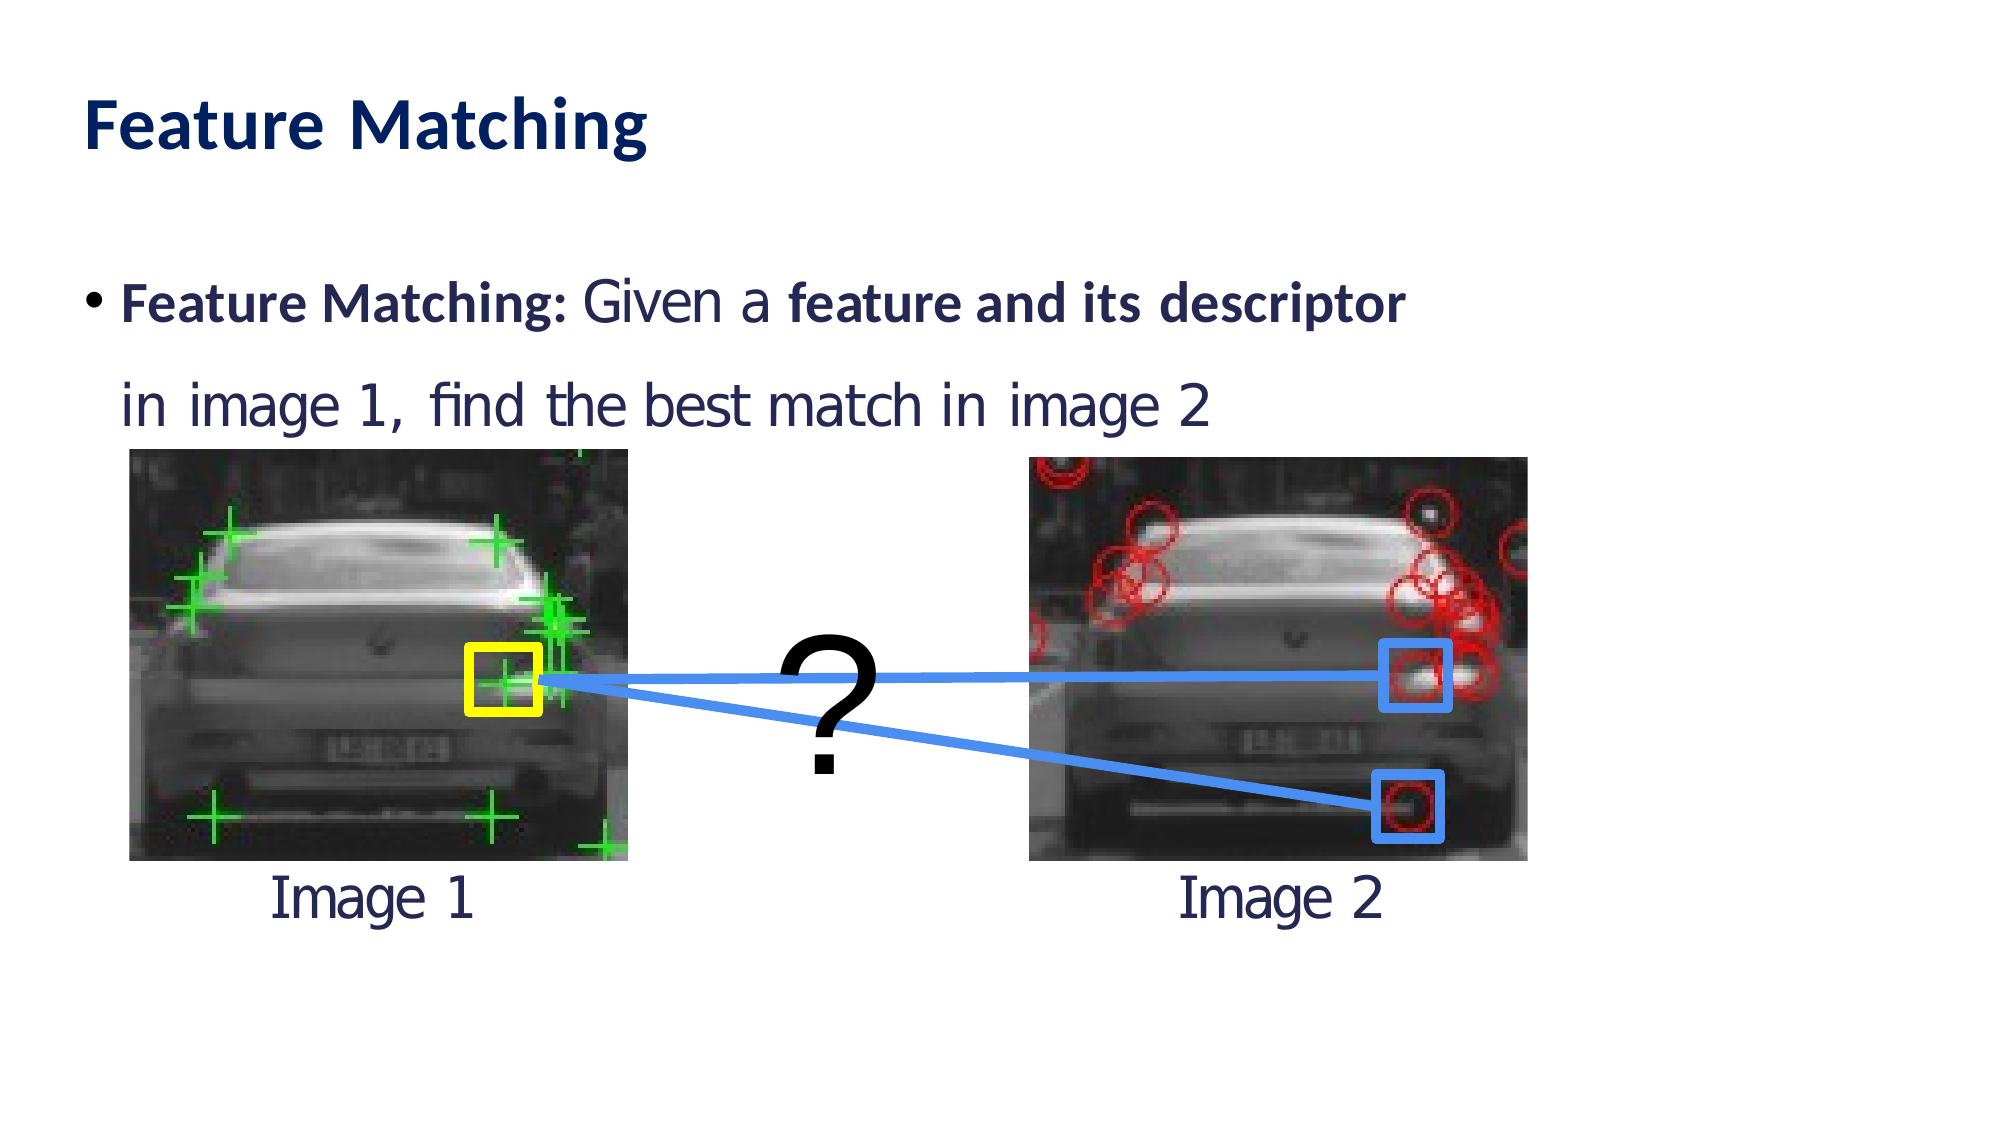

# Feature Matching
Feature Matching: Given a feature and its descriptor
in image 1, find the best match in image 2

?

Image 1
Image 2